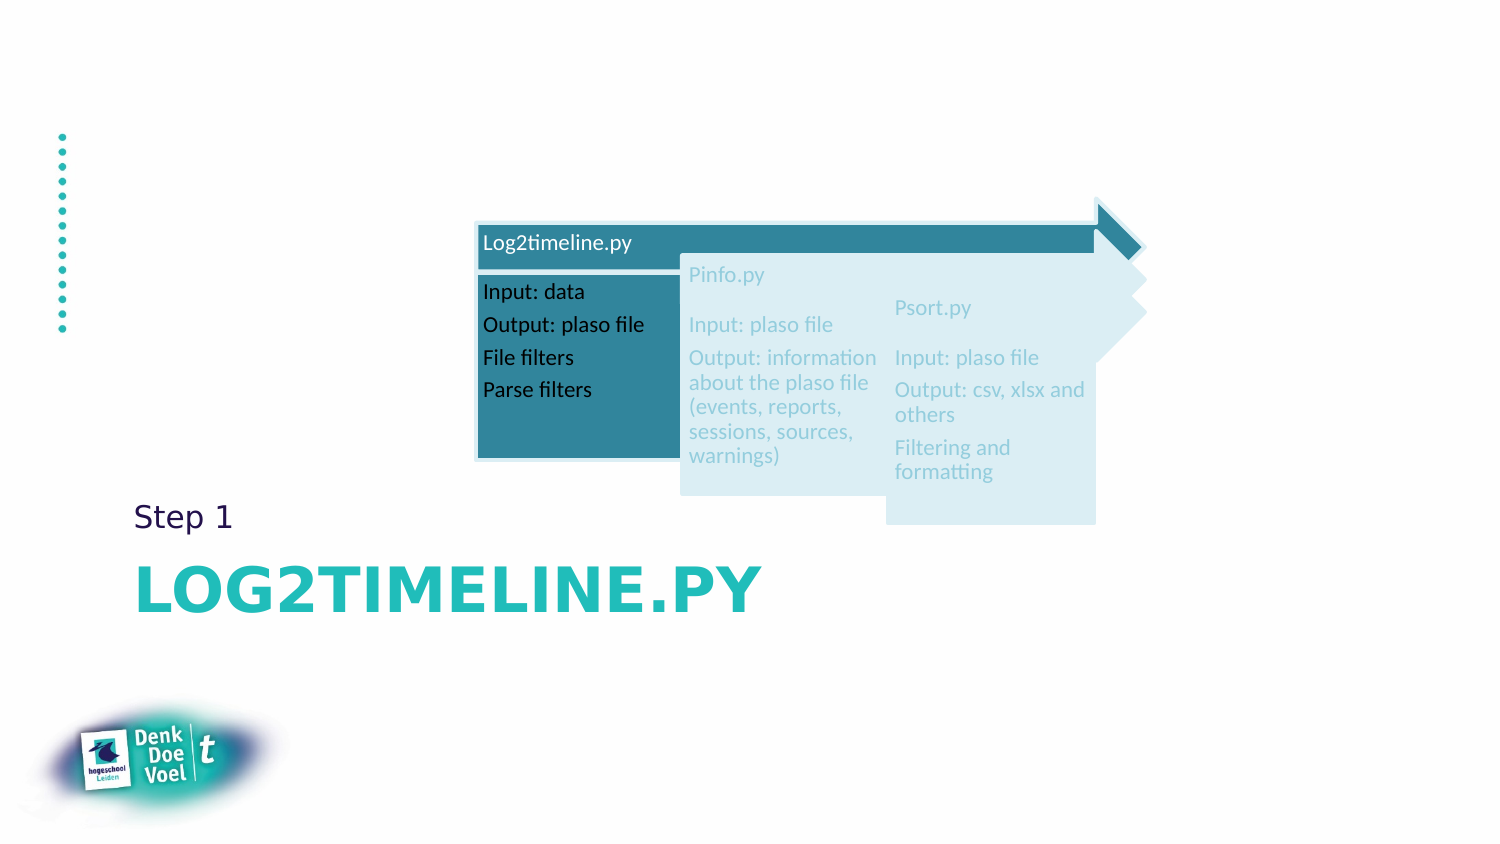

Log2timeline.py
Input: data
Output: plaso file
File filters
Parse filters
Pinfo.py
Input: plaso file
Output: information about the plaso file (events, reports, sessions, sources, warnings)
Psort.py
Input: plaso file
Output: csv, xlsx and others
Filtering and formatting
Step 1
# Log2timeline.py